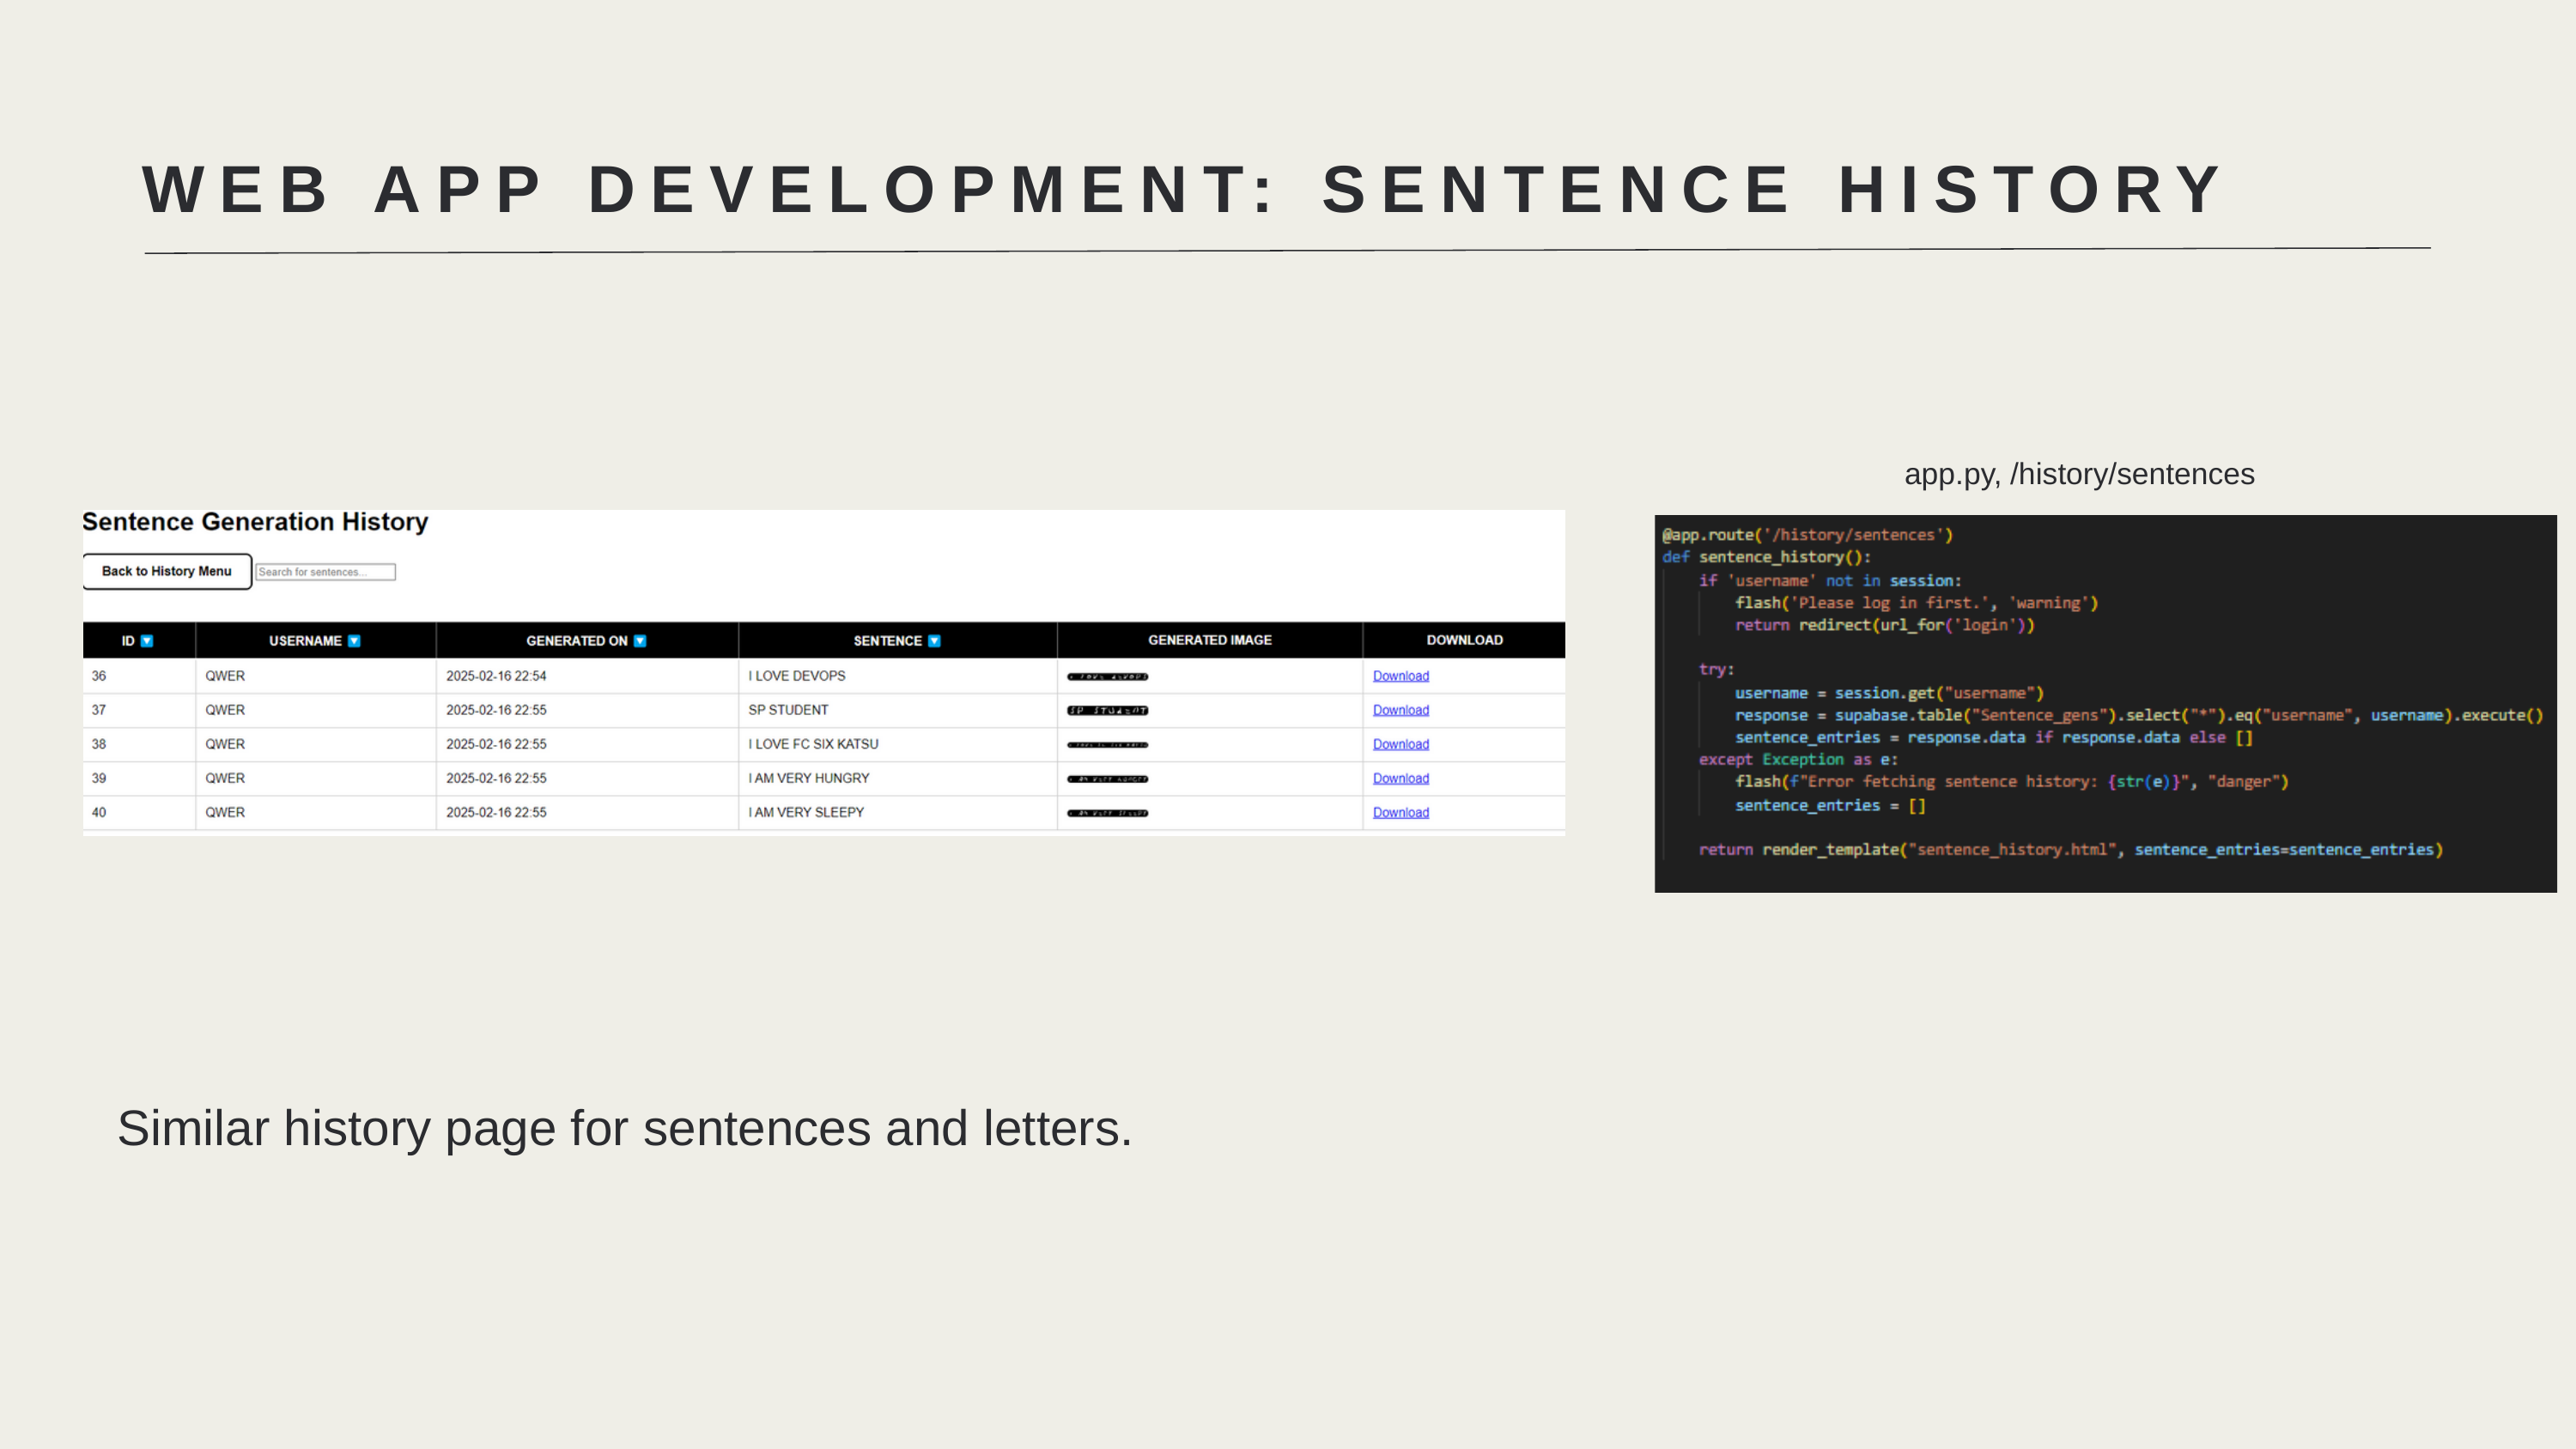

WEB APP DEVELOPMENT: SENTENCE HISTORY

app.py, /history/sentences

Similar history page for sentences and letters.